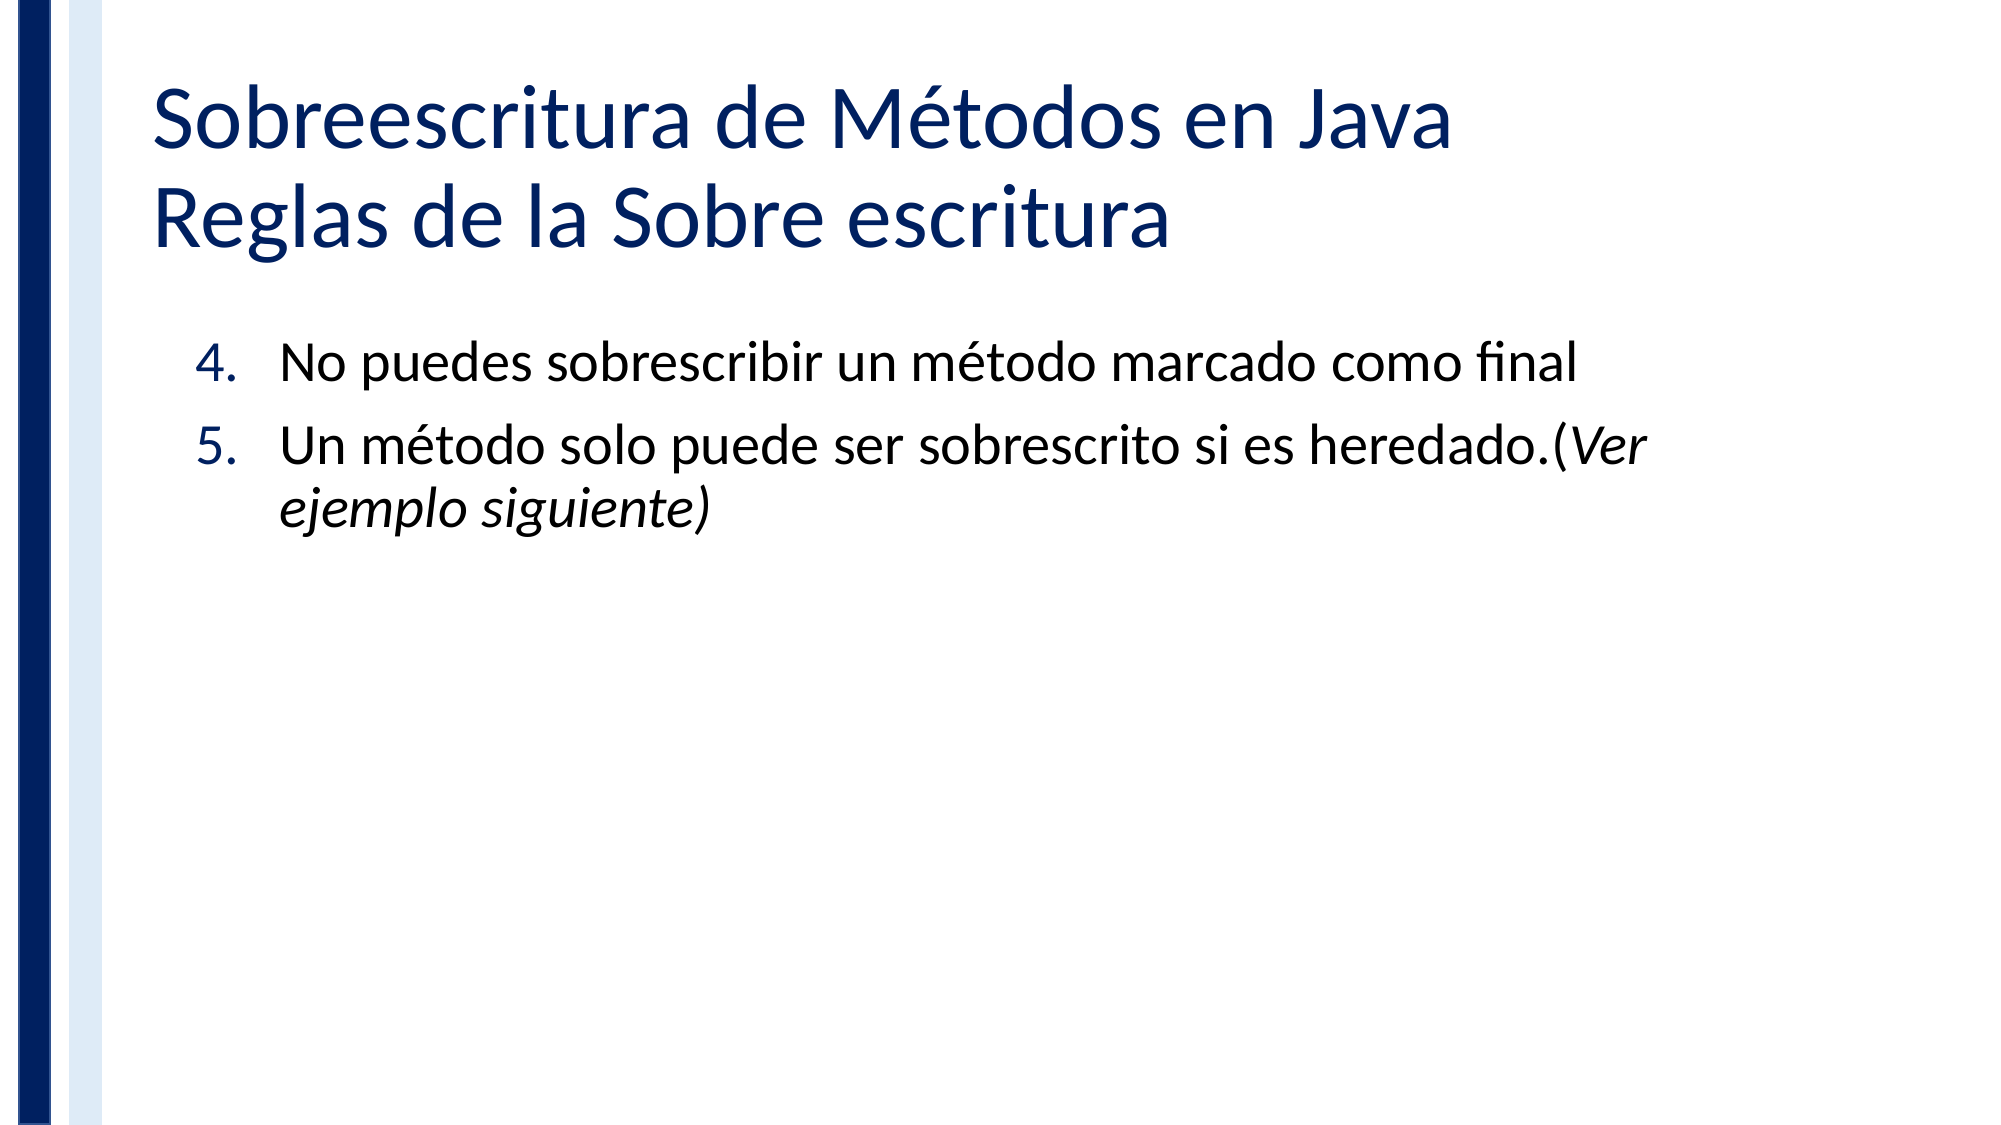

# Sobreescritura de Métodos en Java Reglas de la Sobre escritura
No puedes sobrescribir un método marcado como final
Un método solo puede ser sobrescrito si es heredado.(Ver ejemplo siguiente)